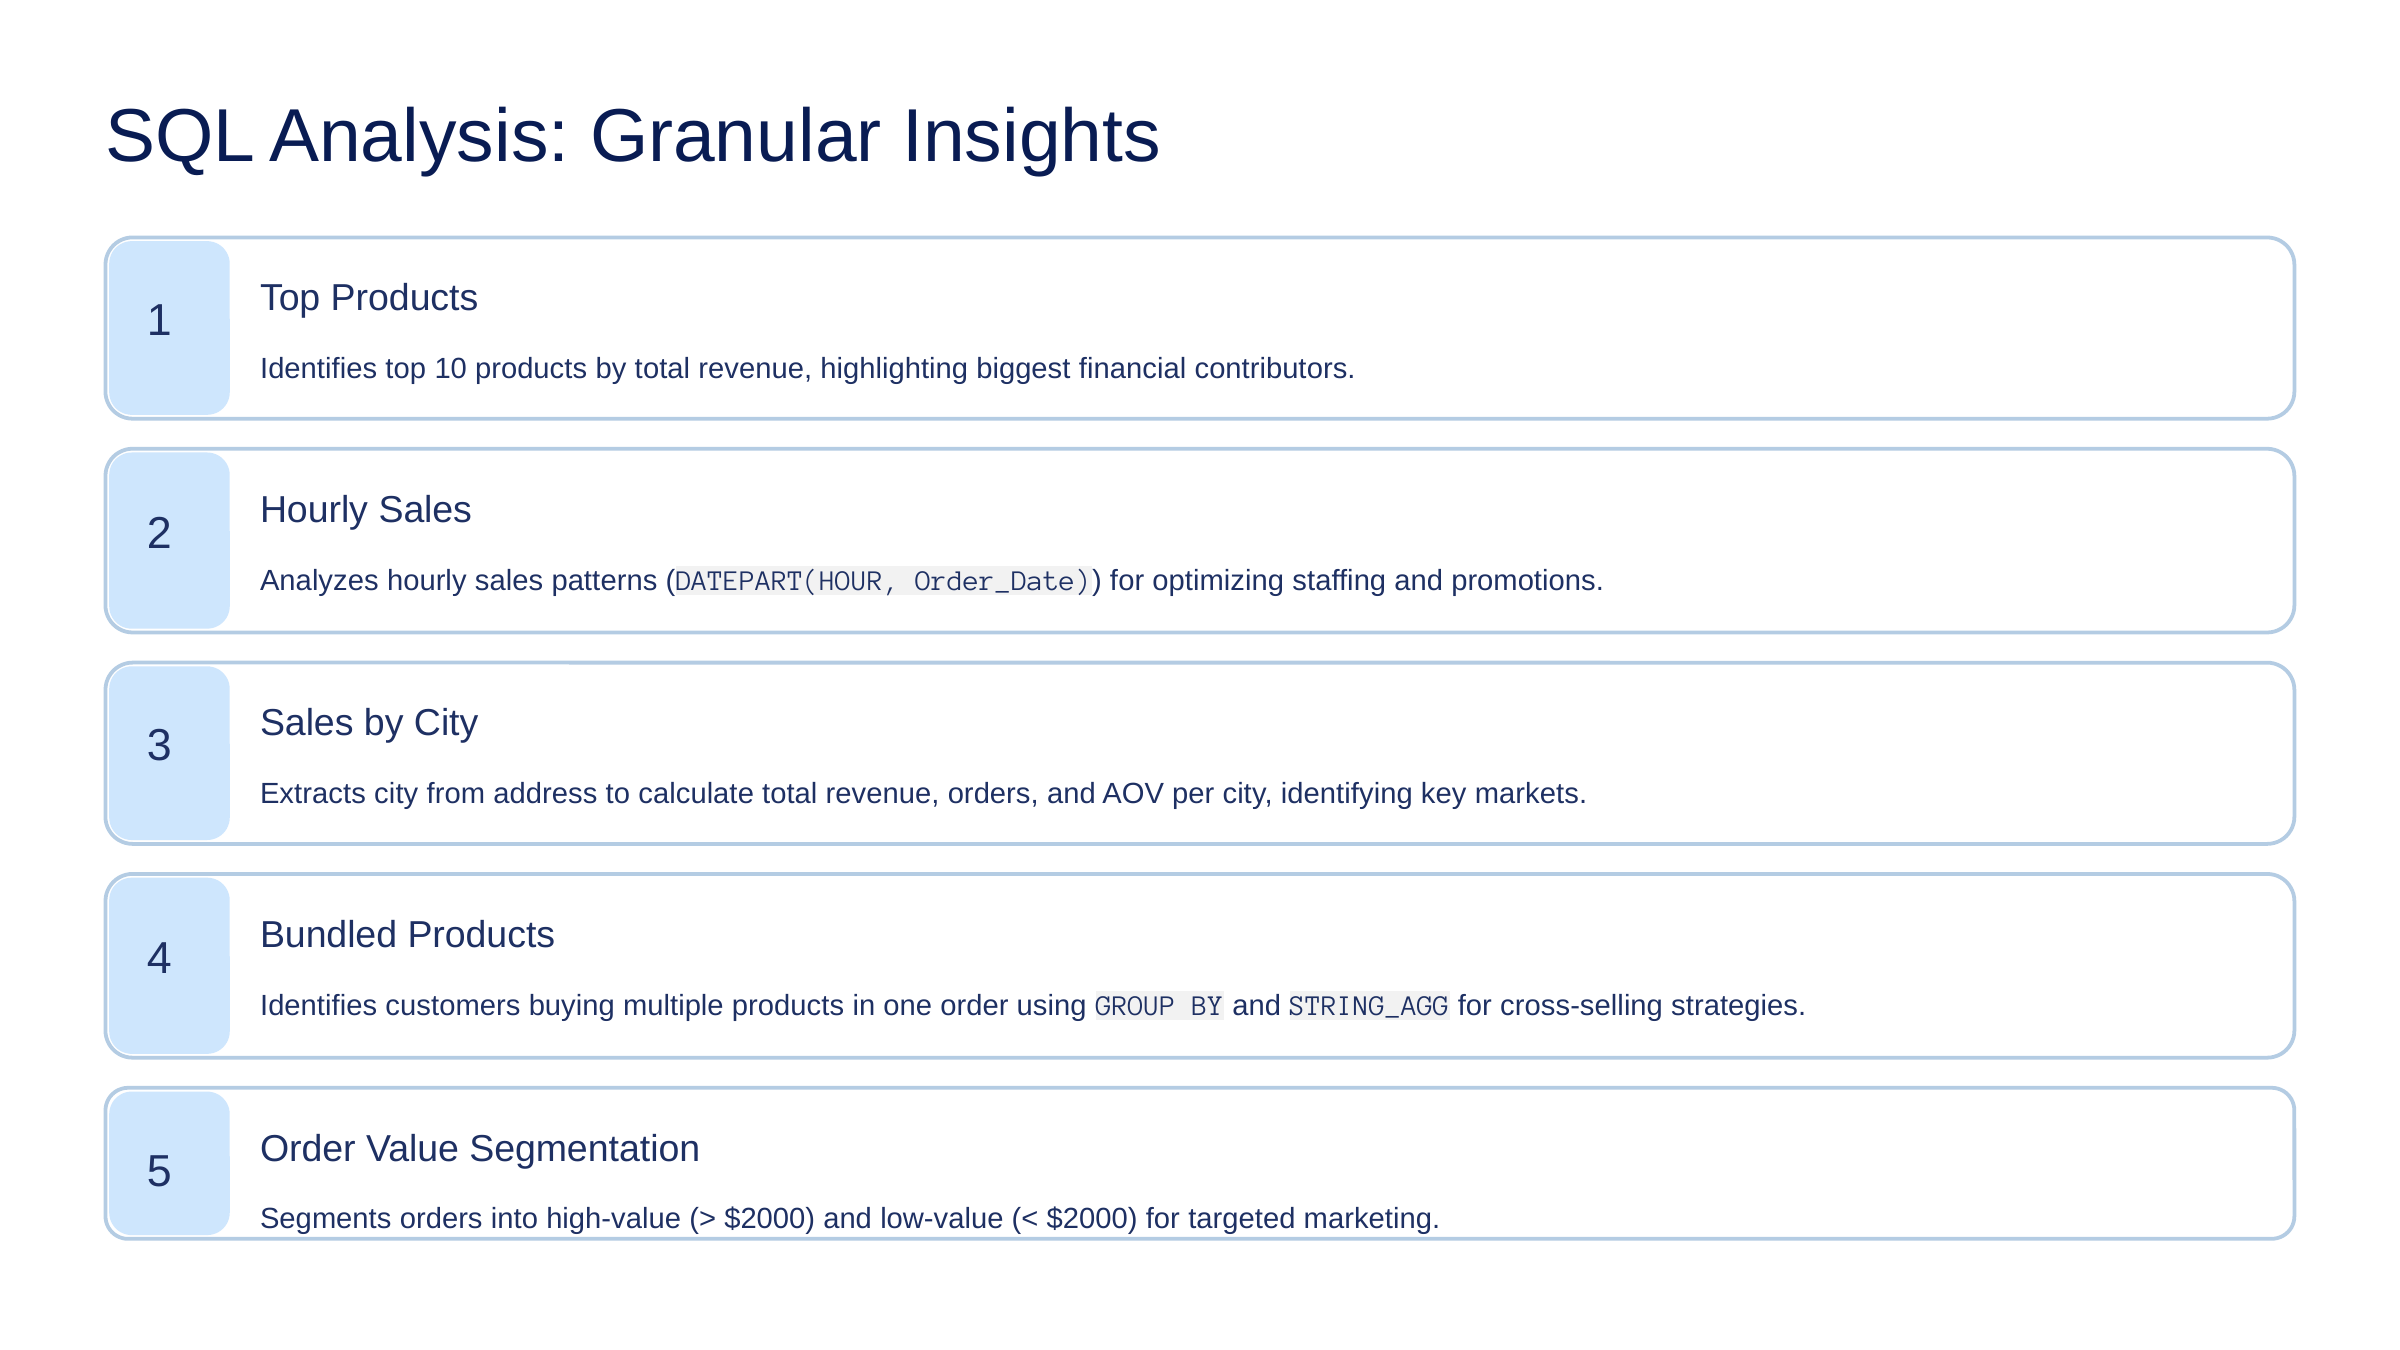

SQL Analysis: Granular Insights

Top Products
1
Identifies top 10 products by total revenue, highlighting biggest financial contributors.

Hourly Sales
2
Analyzes hourly sales patterns (DATEPART(HOUR, Order_Date)) for optimizing staffing and promotions.

Sales by City
3
Extracts city from address to calculate total revenue, orders, and AOV per city, identifying key markets.

Bundled Products
4
Identifies customers buying multiple products in one order using GROUP BY and STRING_AGG for cross-selling strategies.

Order Value Segmentation
5
Segments orders into high-value (> $2000) and low-value (< $2000) for targeted marketing.